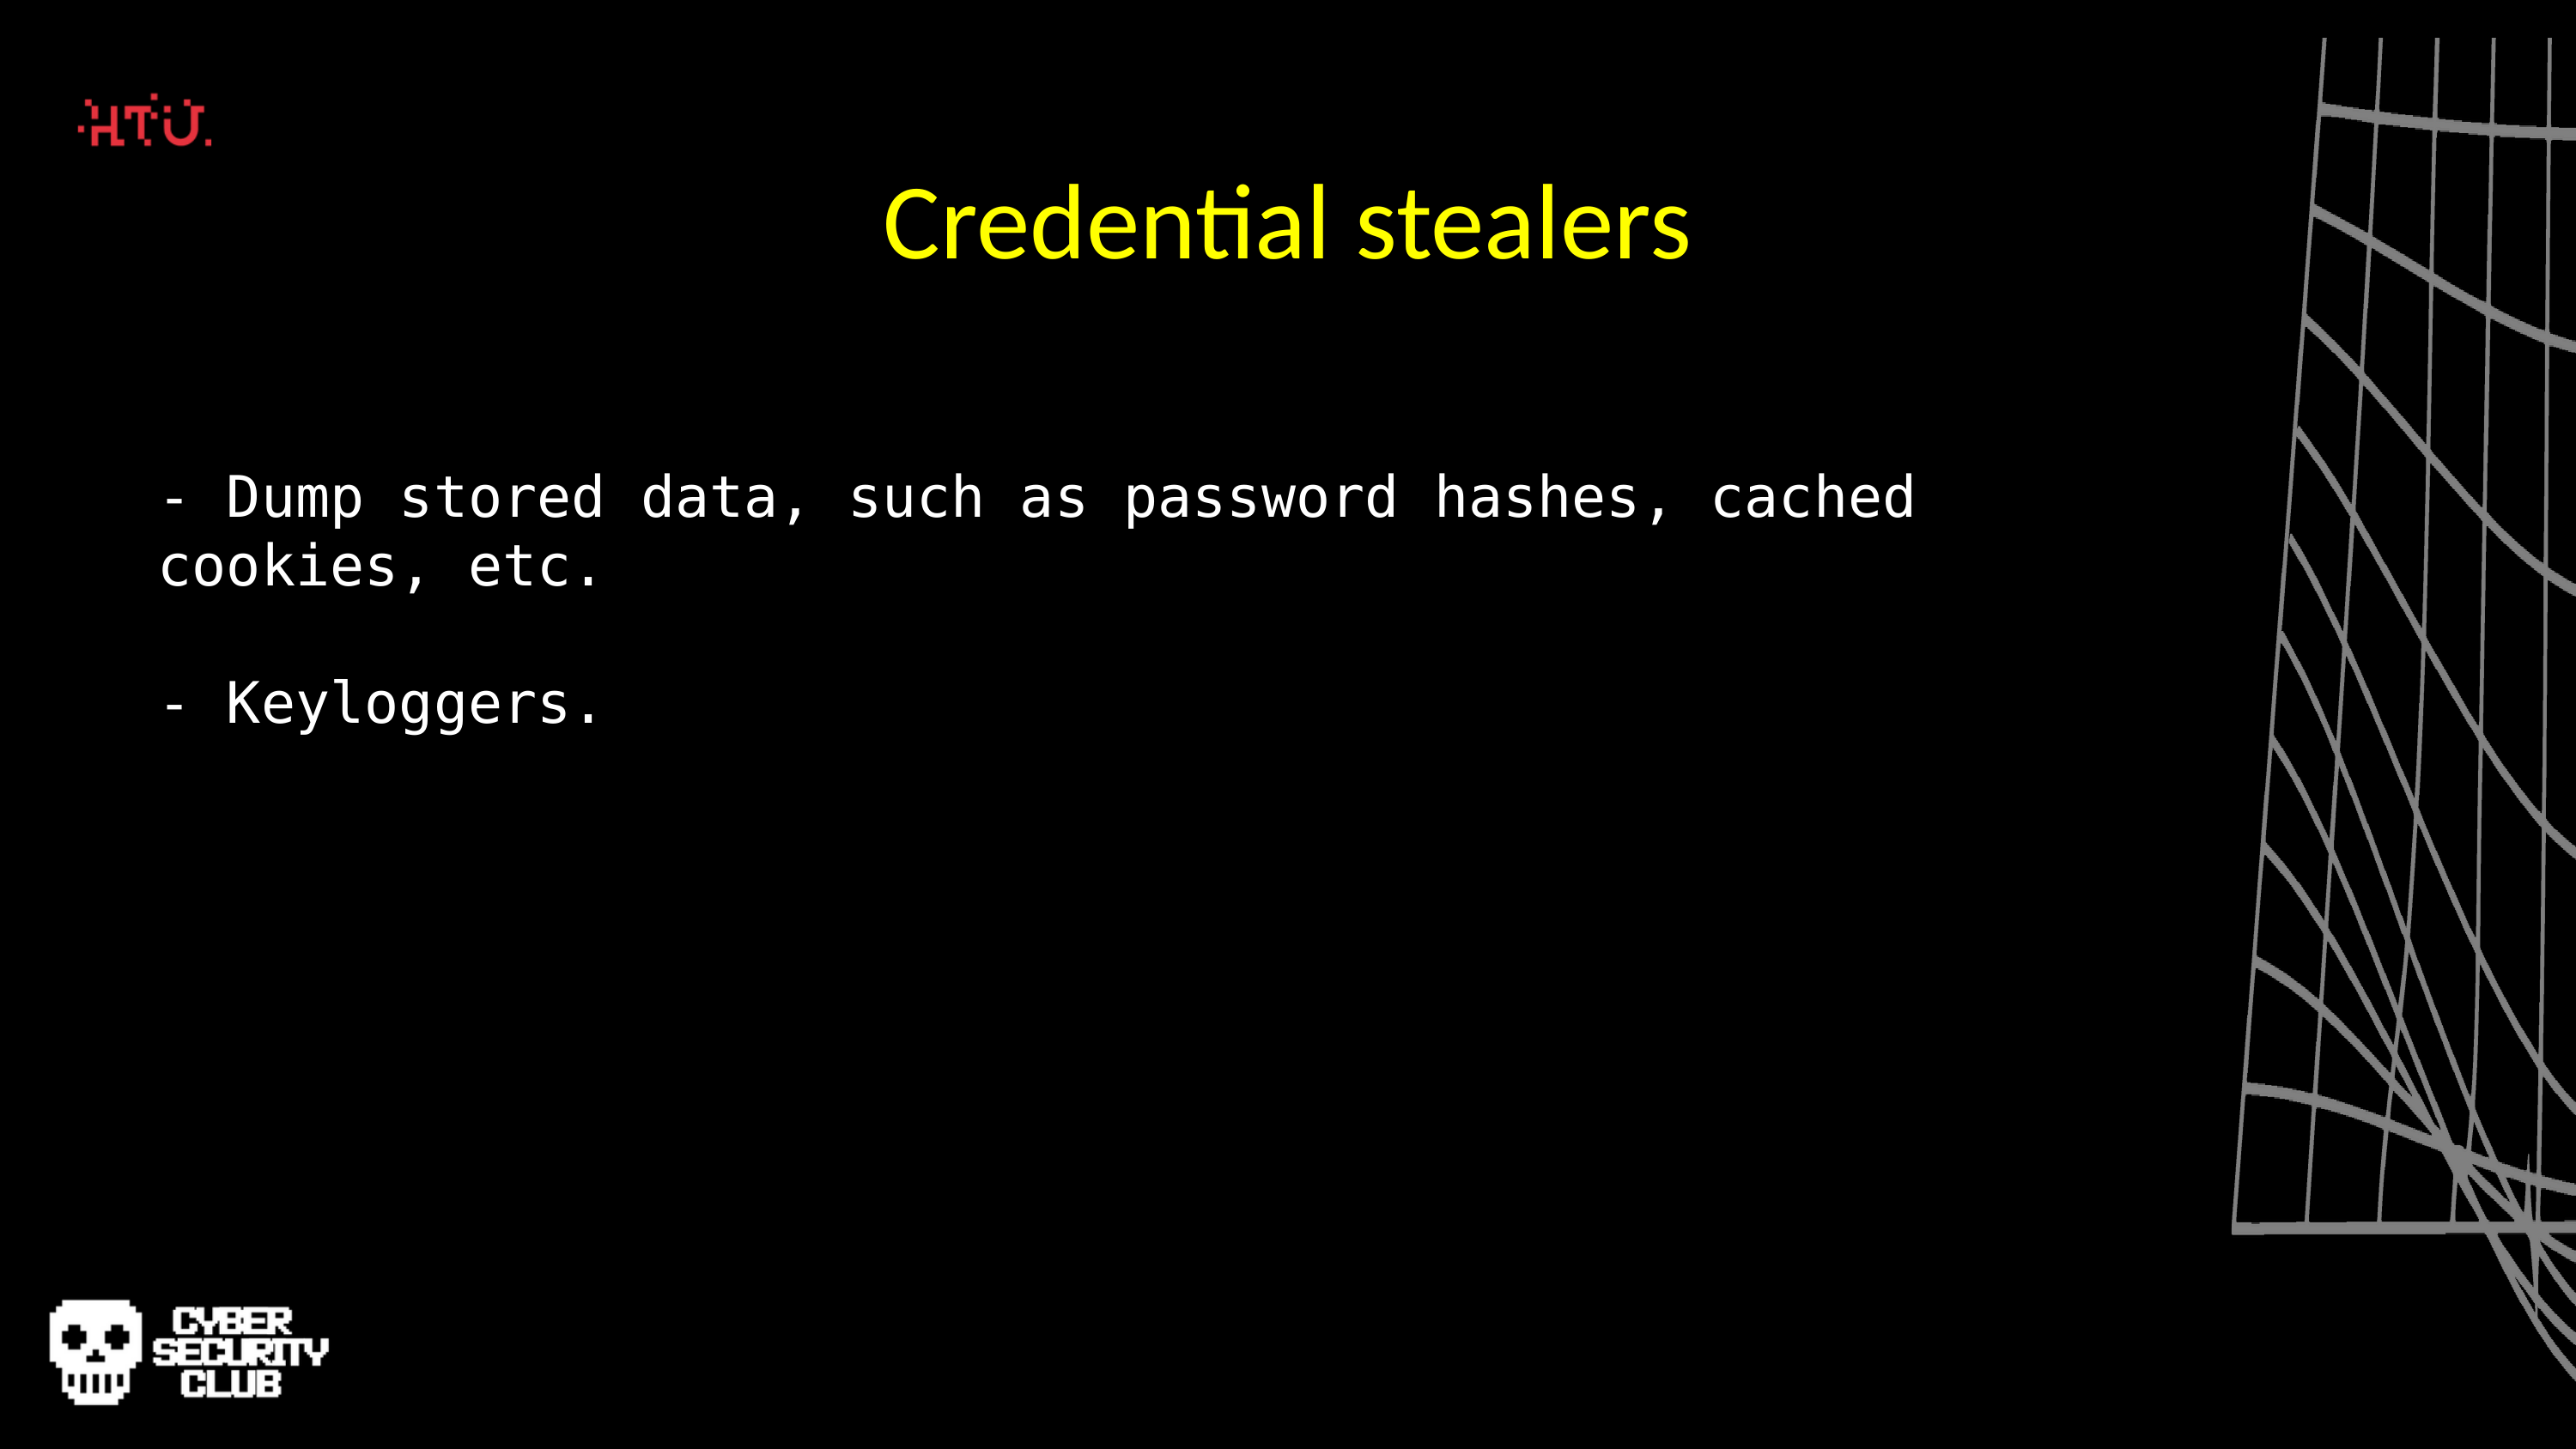

Credential stealers

- Dump stored data, such as password hashes, cached cookies, etc.

- Keyloggers.